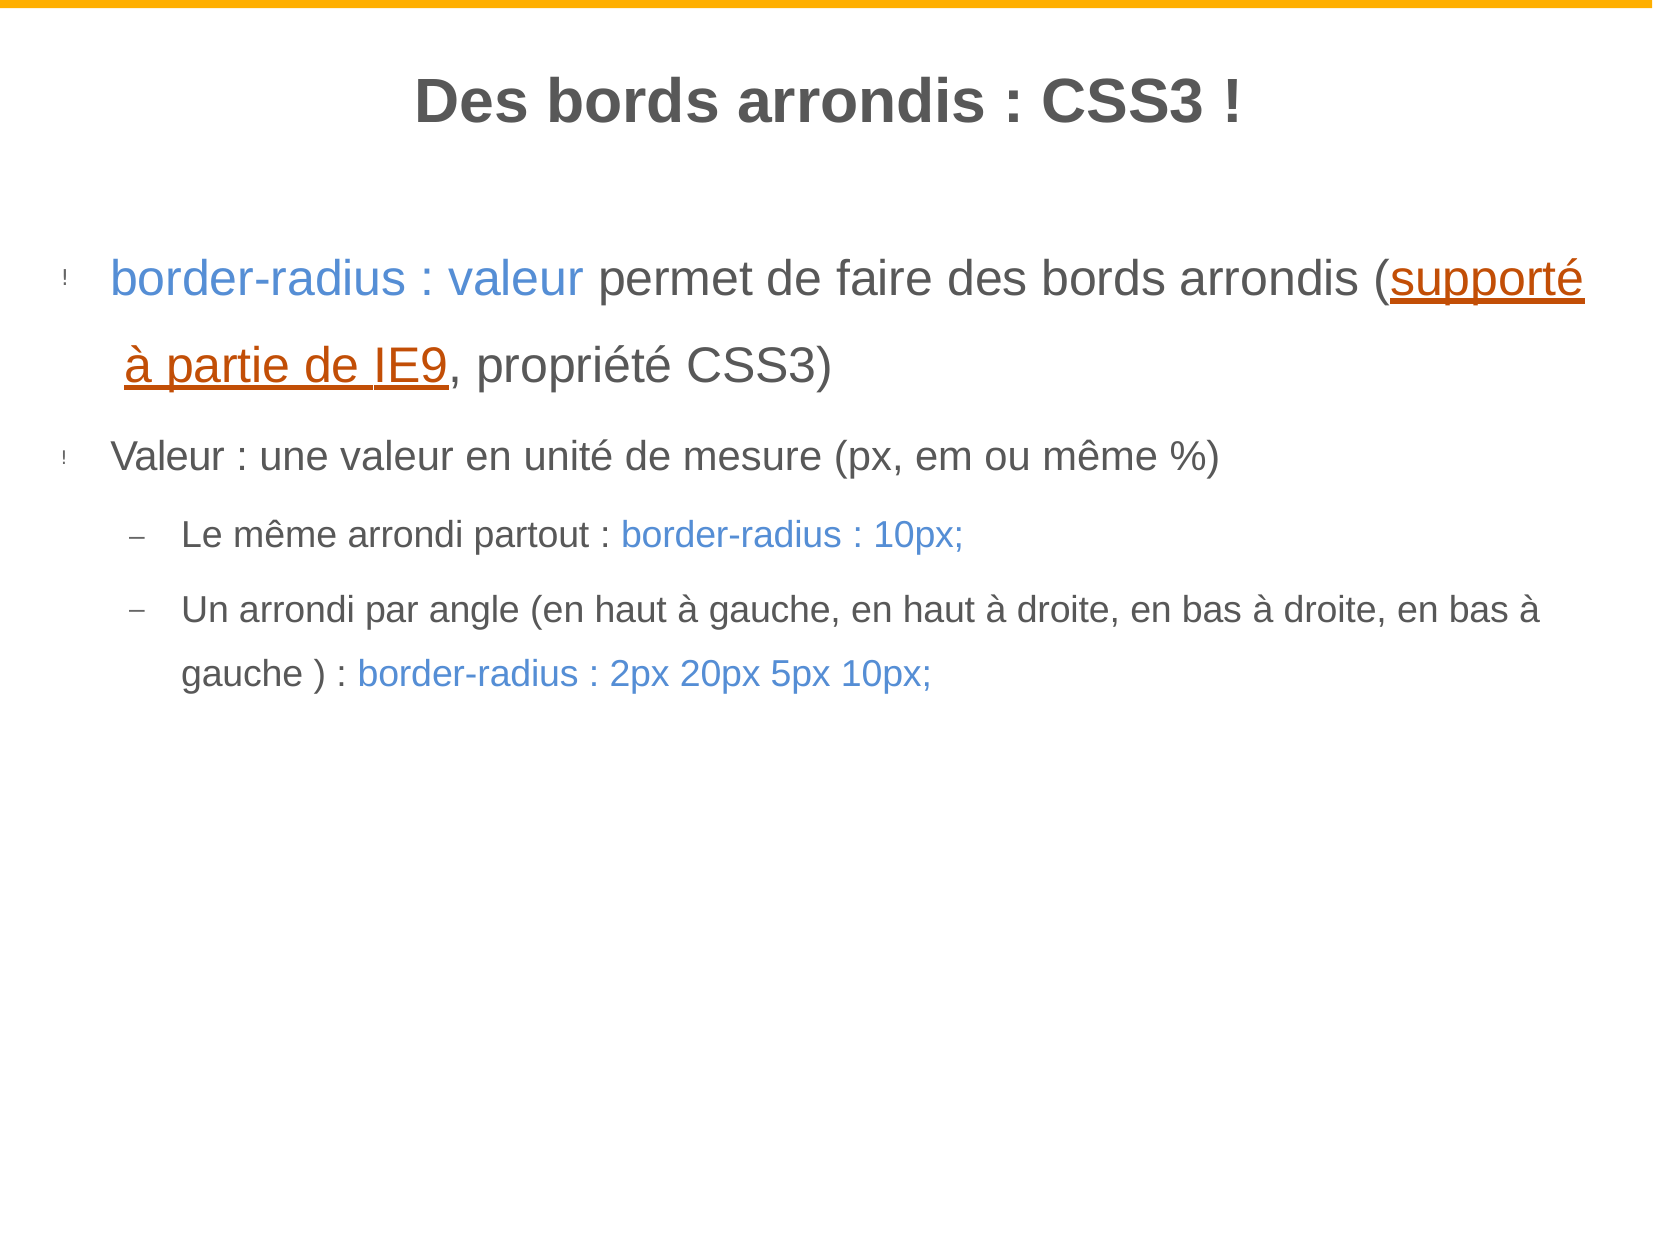

# Des bords arrondis : CSS3 !
border-radius : valeur permet de faire des bords arrondis (supporté  à partie de IE9, propriété CSS3)
!
Valeur : une valeur en unité de mesure (px, em ou même %)
!
Le même arrondi partout : border-radius : 10px;
Un arrondi par angle (en haut à gauche, en haut à droite, en bas à droite, en bas à  gauche ) : border-radius : 2px 20px 5px 10px;
–
–